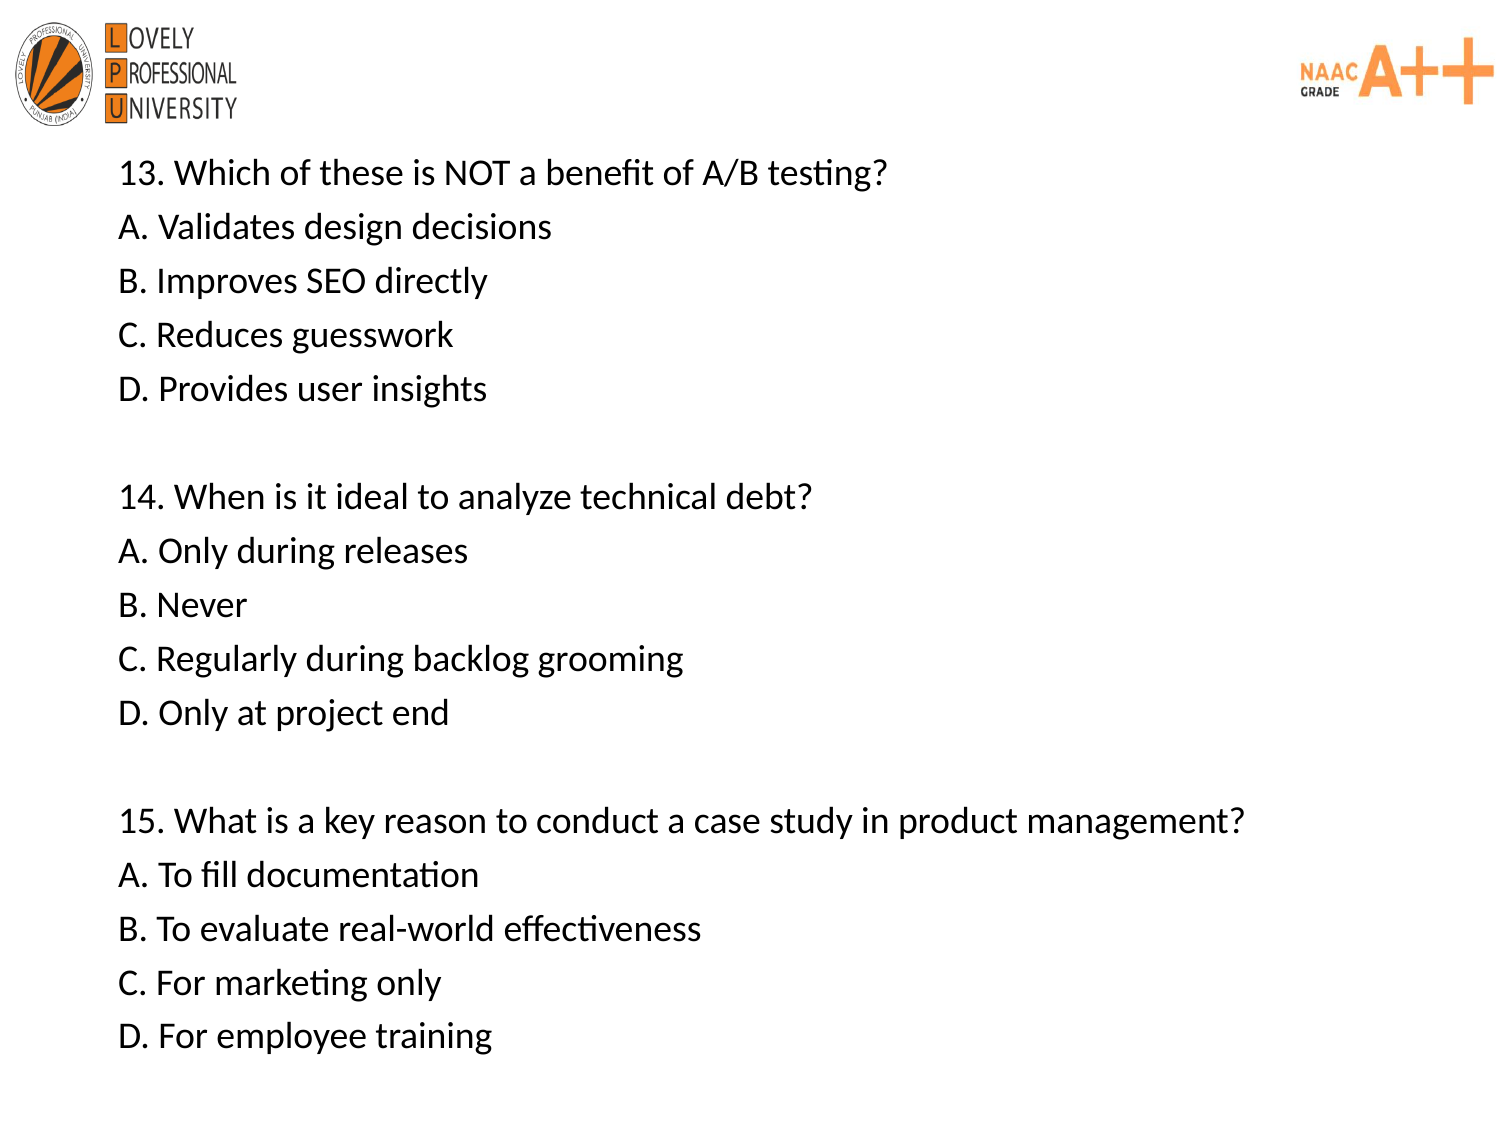

13. Which of these is NOT a benefit of A/B testing?
A. Validates design decisions
B. Improves SEO directly
C. Reduces guesswork
D. Provides user insights

14. When is it ideal to analyze technical debt?
A. Only during releases
B. Never
C. Regularly during backlog grooming
D. Only at project end

15. What is a key reason to conduct a case study in product management?
A. To fill documentation
B. To evaluate real-world effectiveness
C. For marketing only
D. For employee training